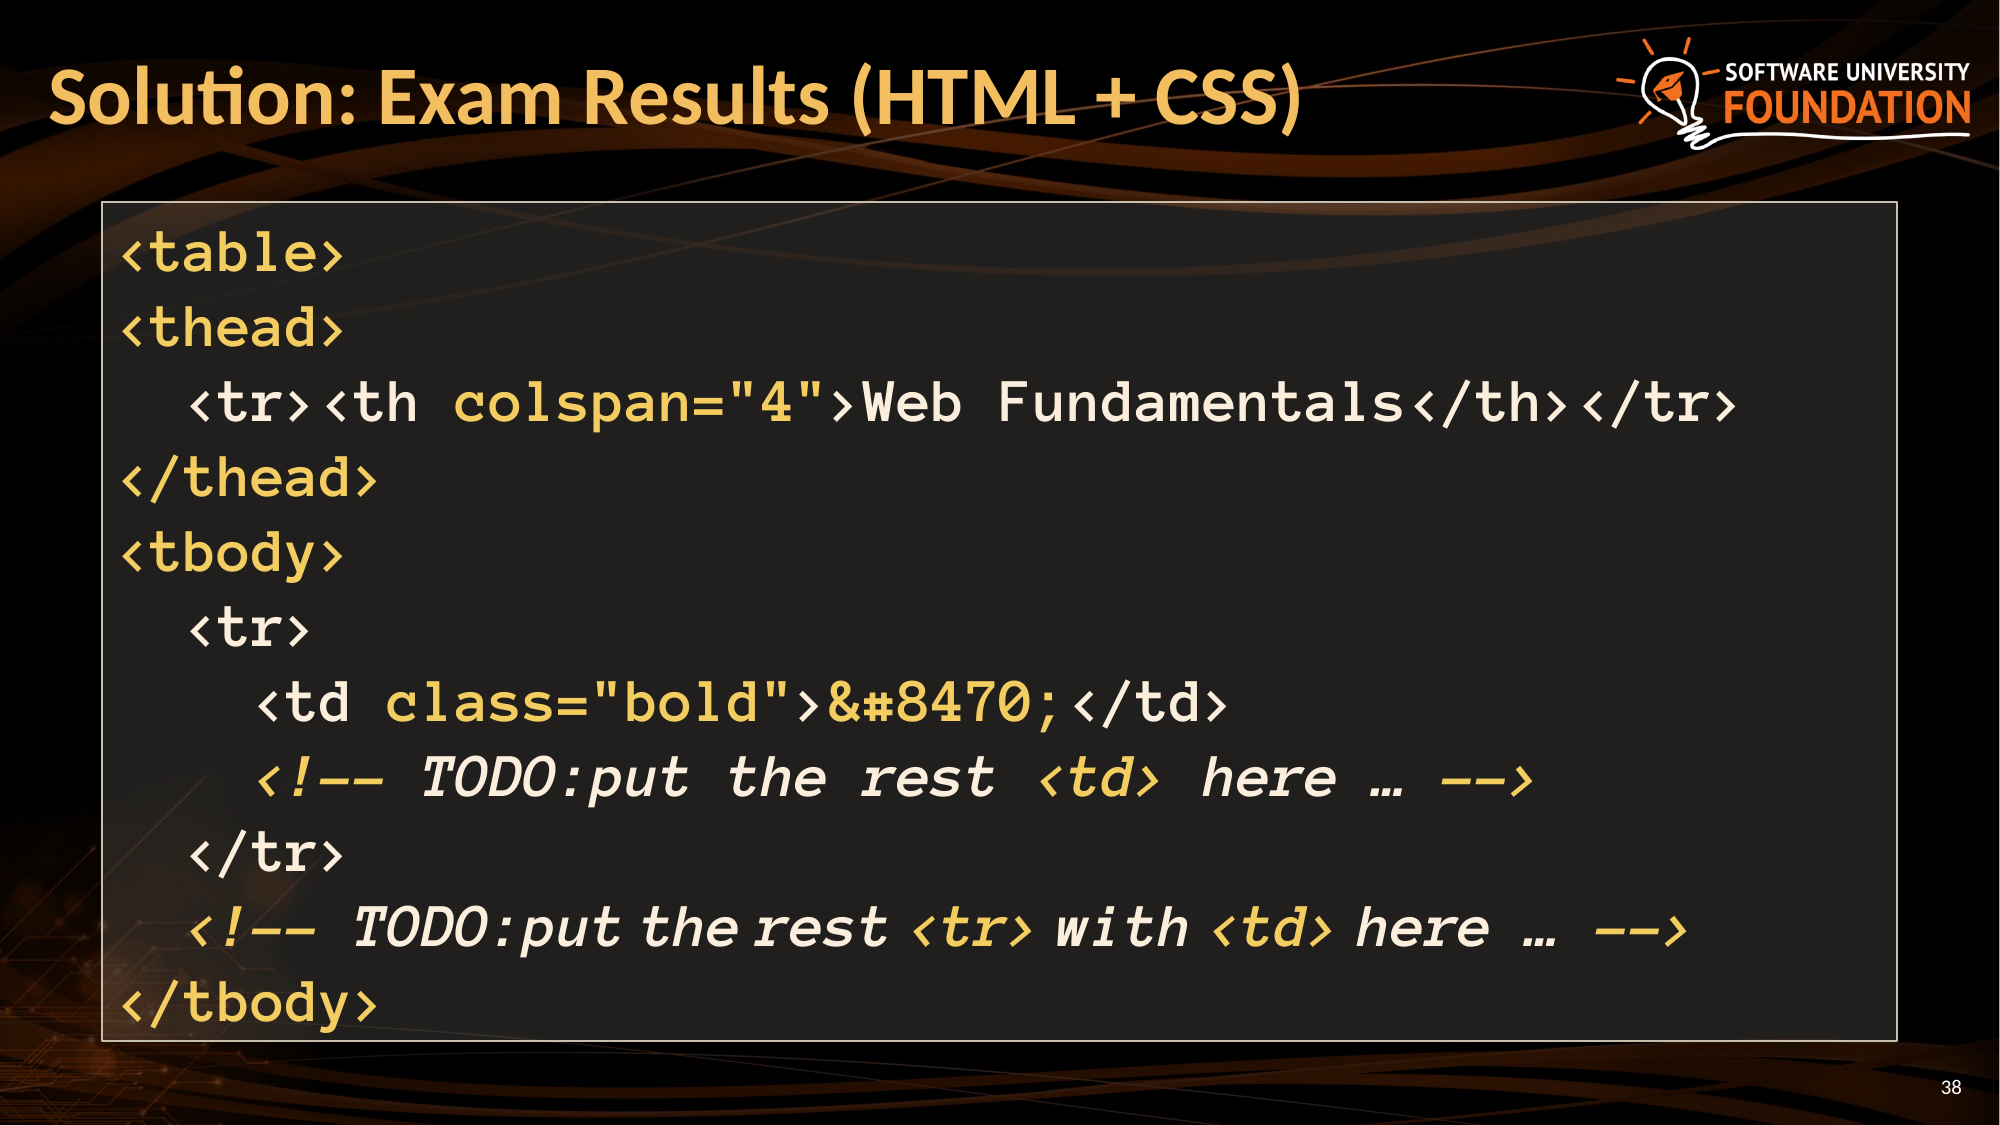

# Solution: Exam Results (HTML + CSS)
<table>
<thead>
  <tr><th colspan="4">Web Fundamentals</th></tr>
</thead>
<tbody>
  <tr>
    <td class="bold">&#8470;</td>
    <!-- TODO:put the rest <td> here … -->
  </tr>
  <!-- TODO:put the rest <tr> with <td> here … -->
</tbody>
38